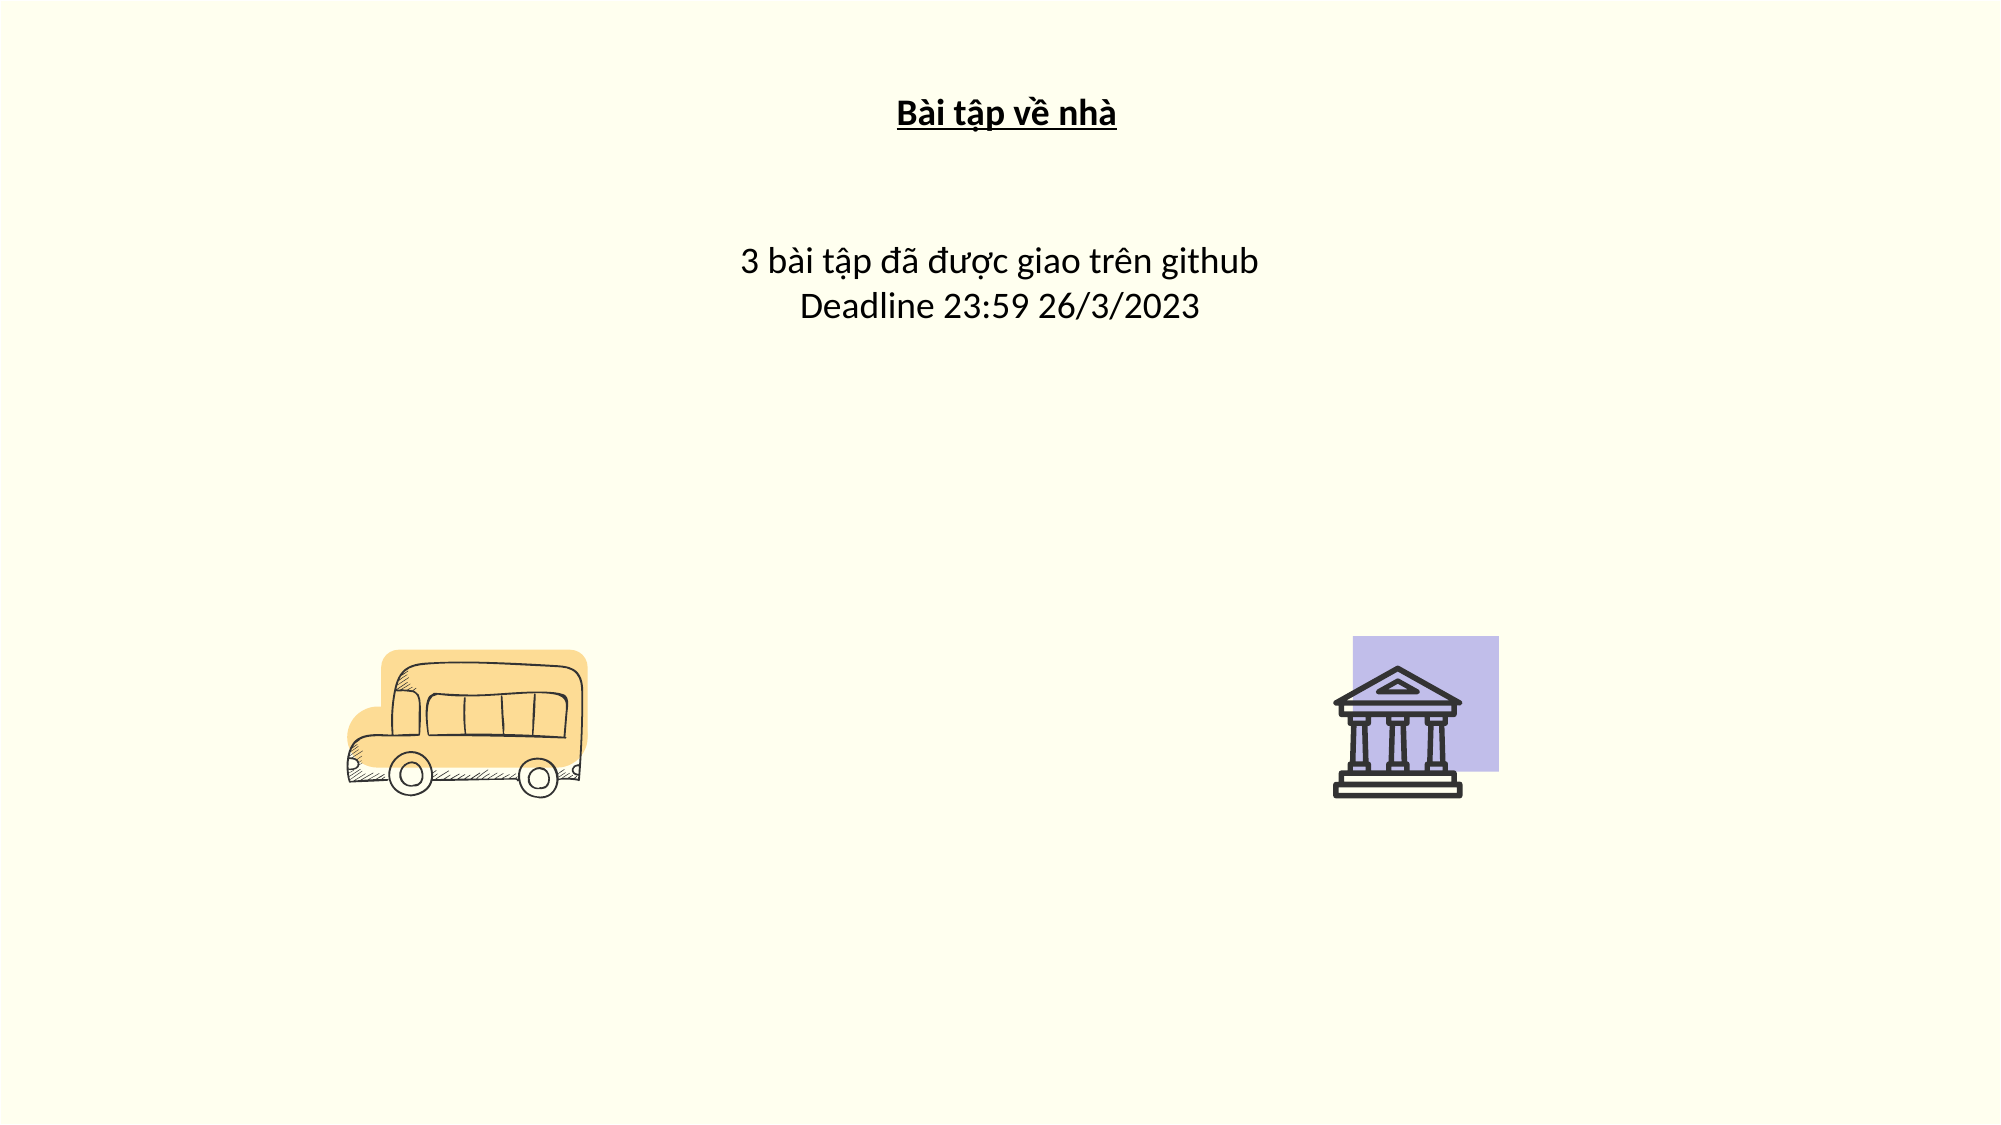

Bài tập về nhà
3 bài tập đã được giao trên github
Deadline 23:59 26/3/2023